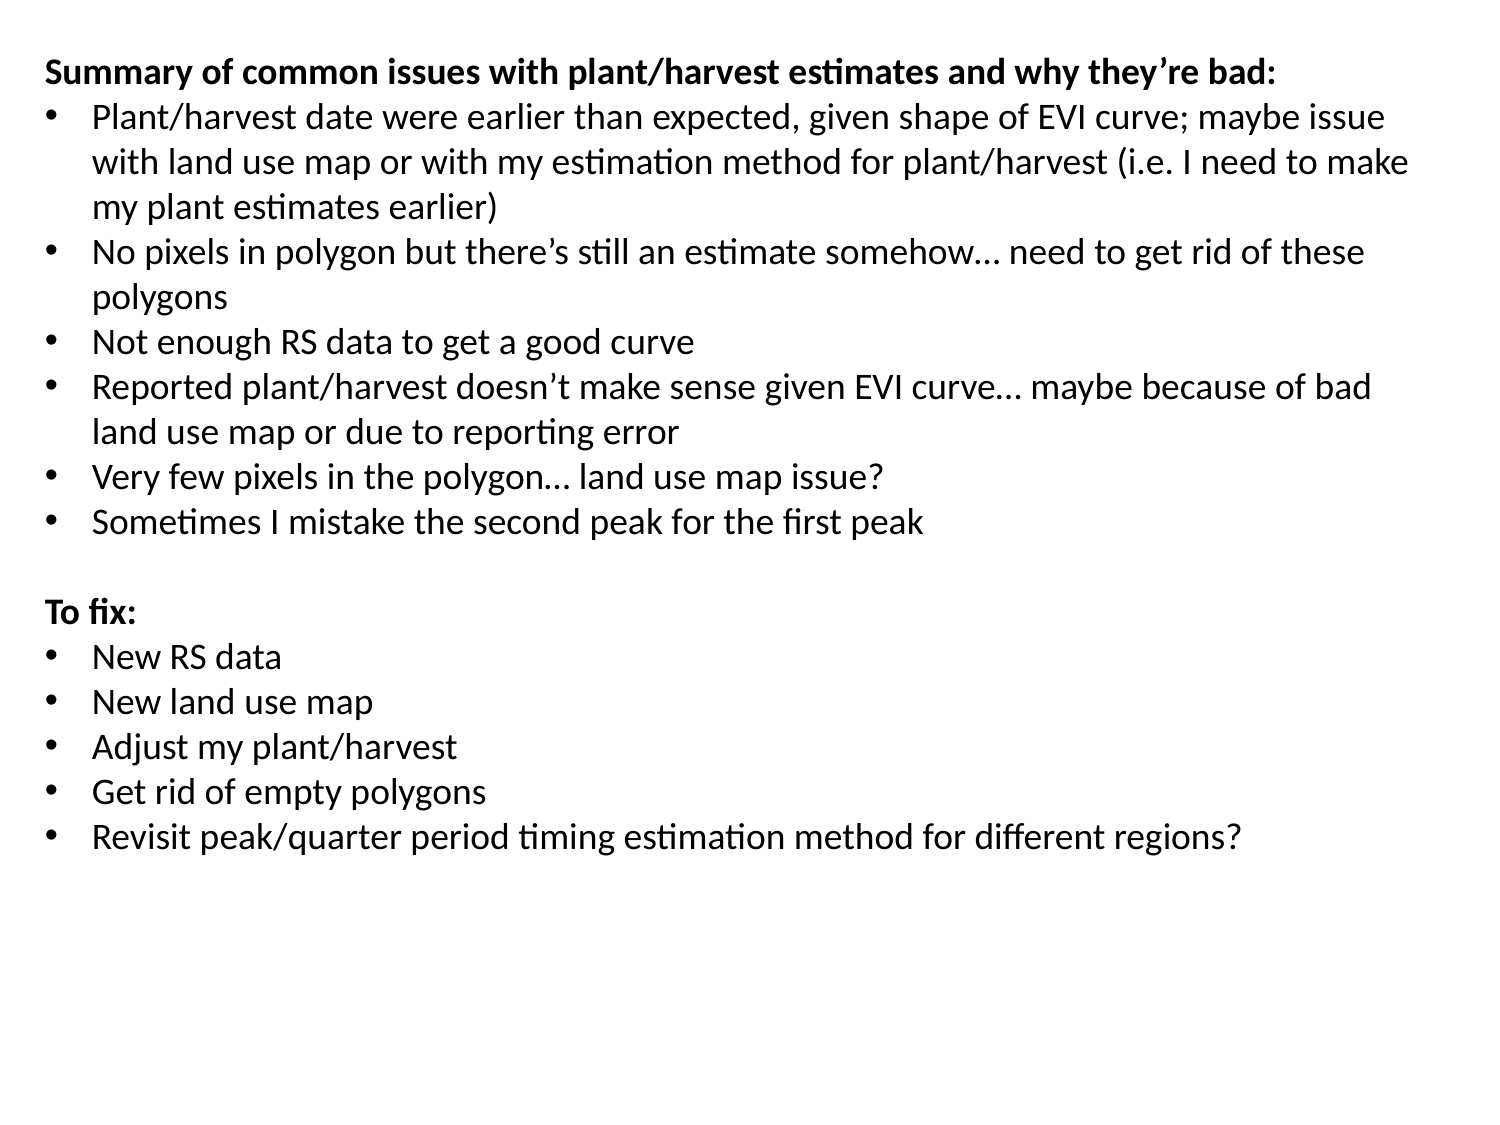

Summary of common issues with plant/harvest estimates and why they’re bad:
Plant/harvest date were earlier than expected, given shape of EVI curve; maybe issue with land use map or with my estimation method for plant/harvest (i.e. I need to make my plant estimates earlier)
No pixels in polygon but there’s still an estimate somehow… need to get rid of these polygons
Not enough RS data to get a good curve
Reported plant/harvest doesn’t make sense given EVI curve… maybe because of bad land use map or due to reporting error
Very few pixels in the polygon… land use map issue?
Sometimes I mistake the second peak for the first peak

To fix:
New RS data
New land use map
Adjust my plant/harvest
Get rid of empty polygons
Revisit peak/quarter period timing estimation method for different regions?